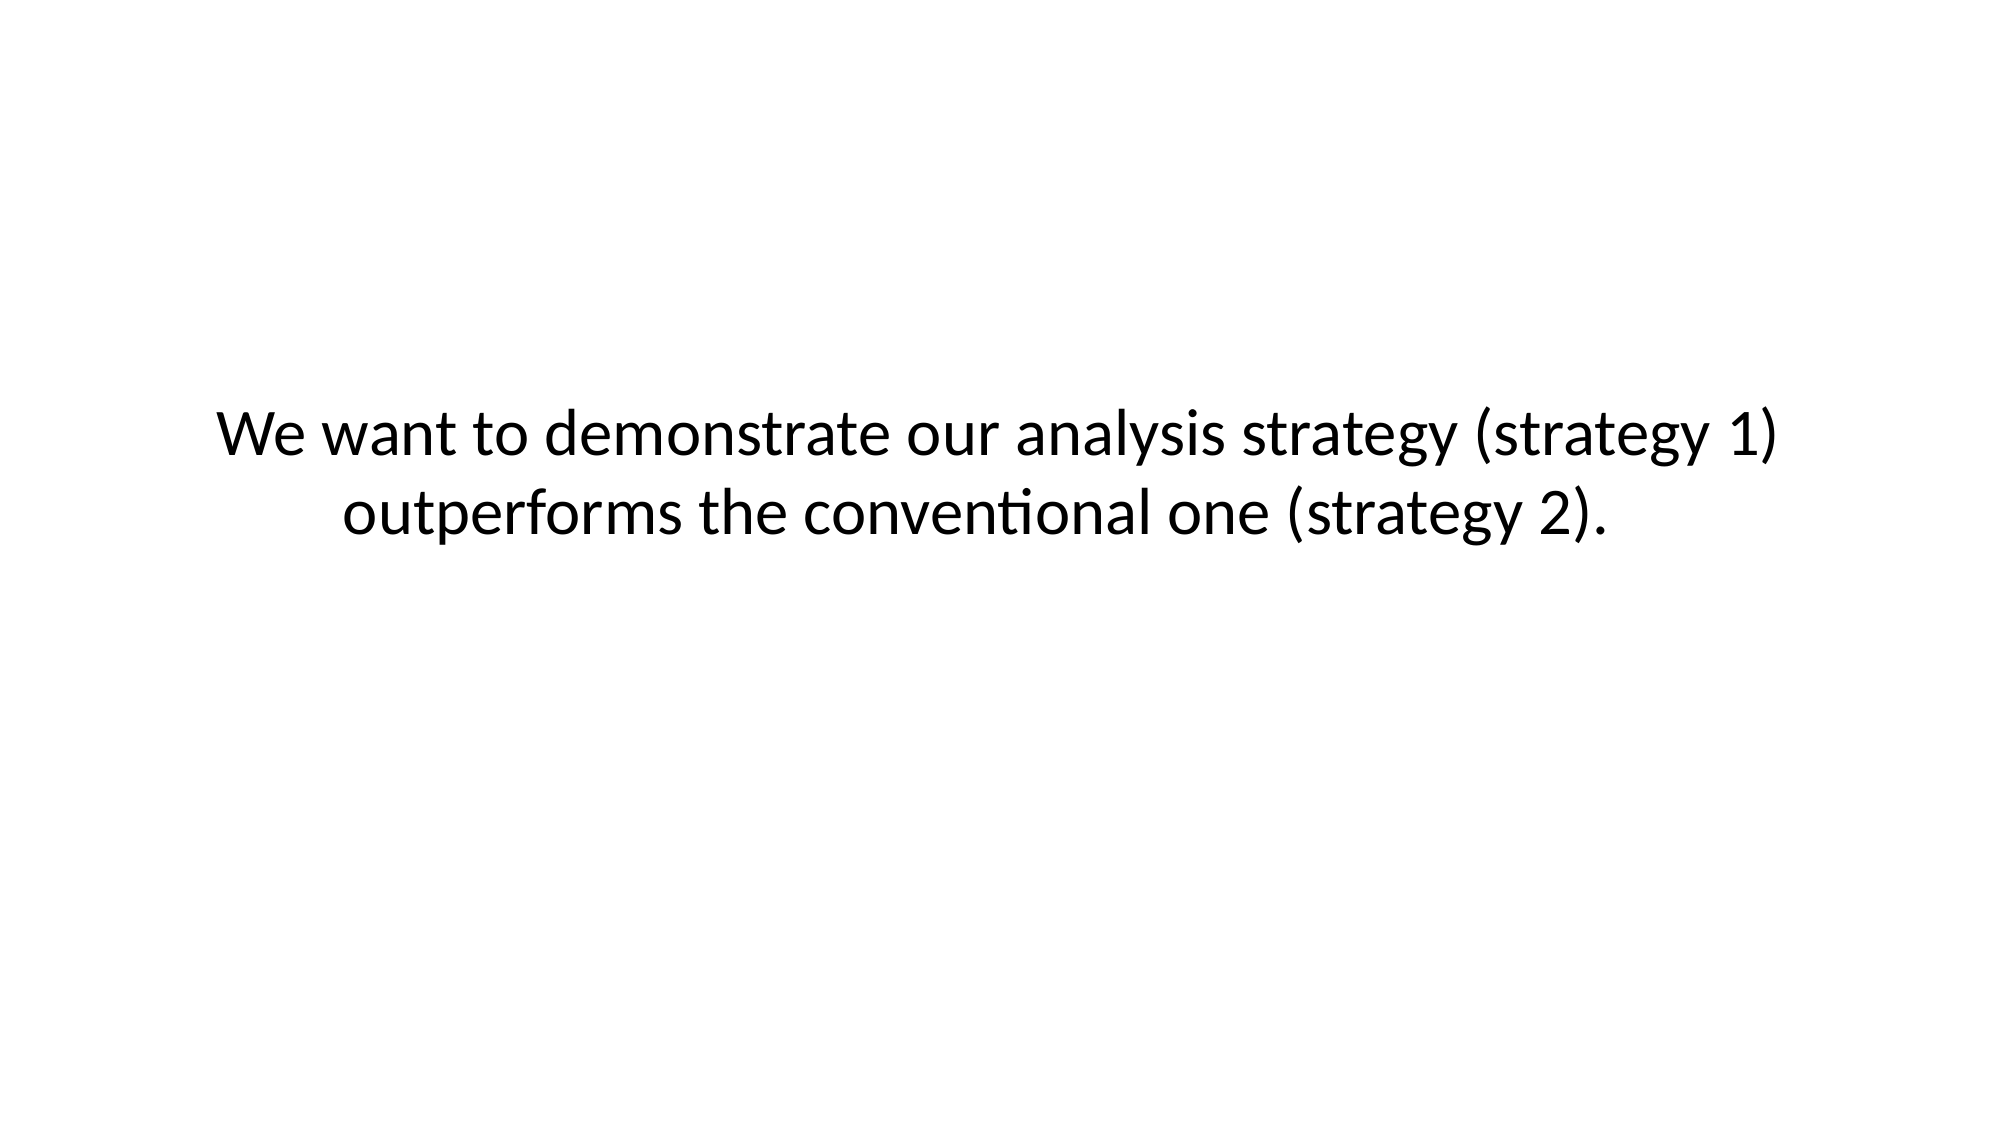

We want to demonstrate our analysis strategy (strategy 1) outperforms the conventional one (strategy 2).